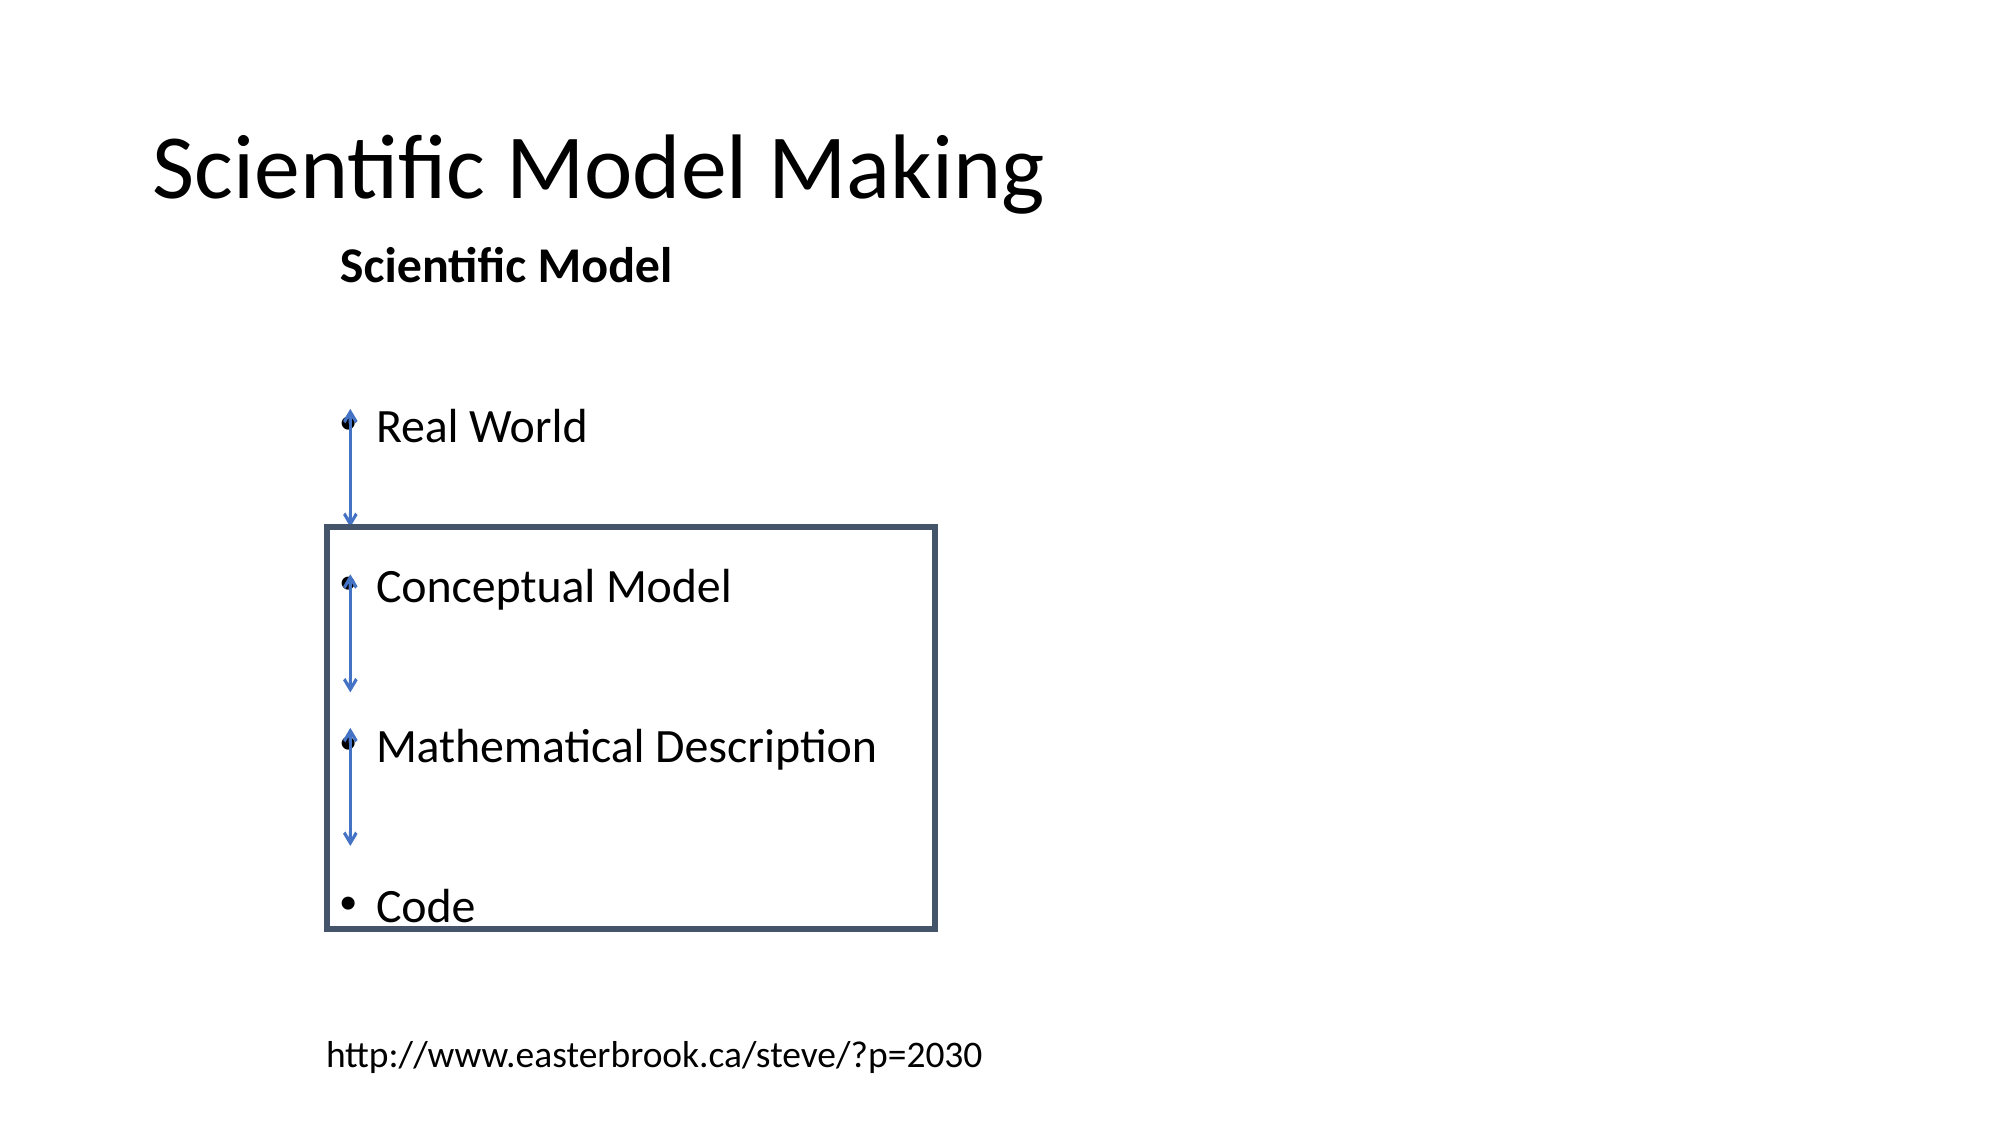

# Scientific Model Making
Scientific Model
Real World
Conceptual Model
Mathematical Description
Code

http://www.easterbrook.ca/steve/?p=2030